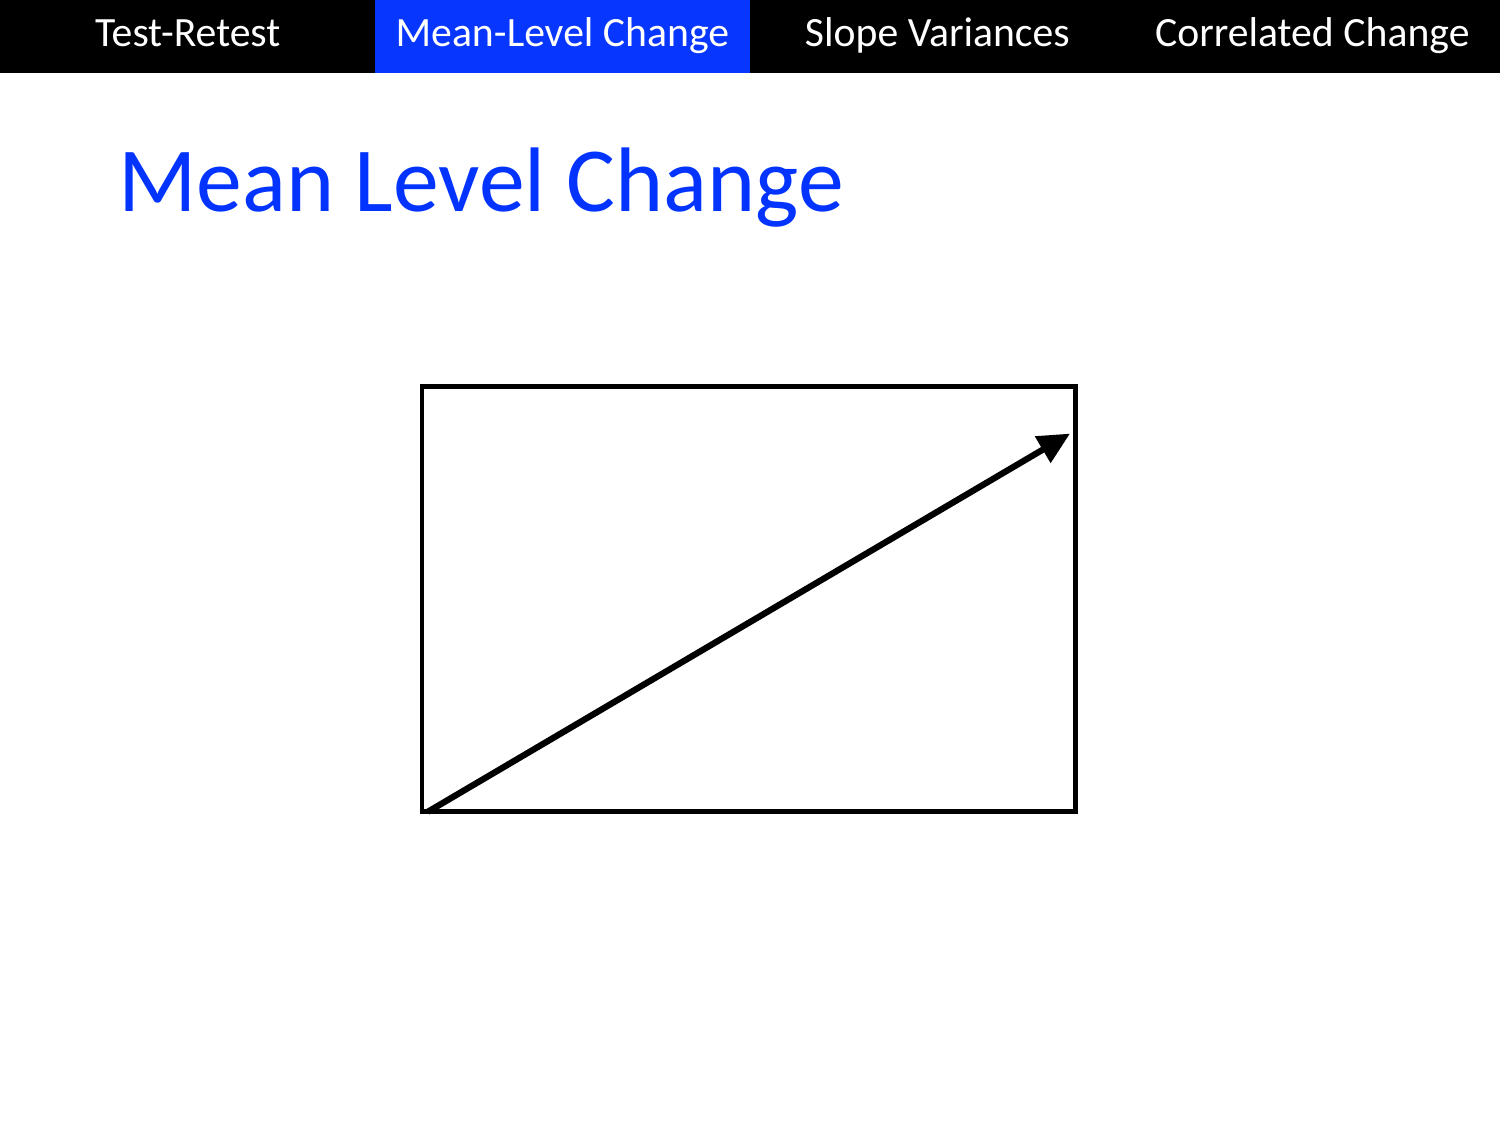

| Test-Retest | Mean-Level Change | Slope Variances | Correlated Change |
| --- | --- | --- | --- |
Mean Level Change